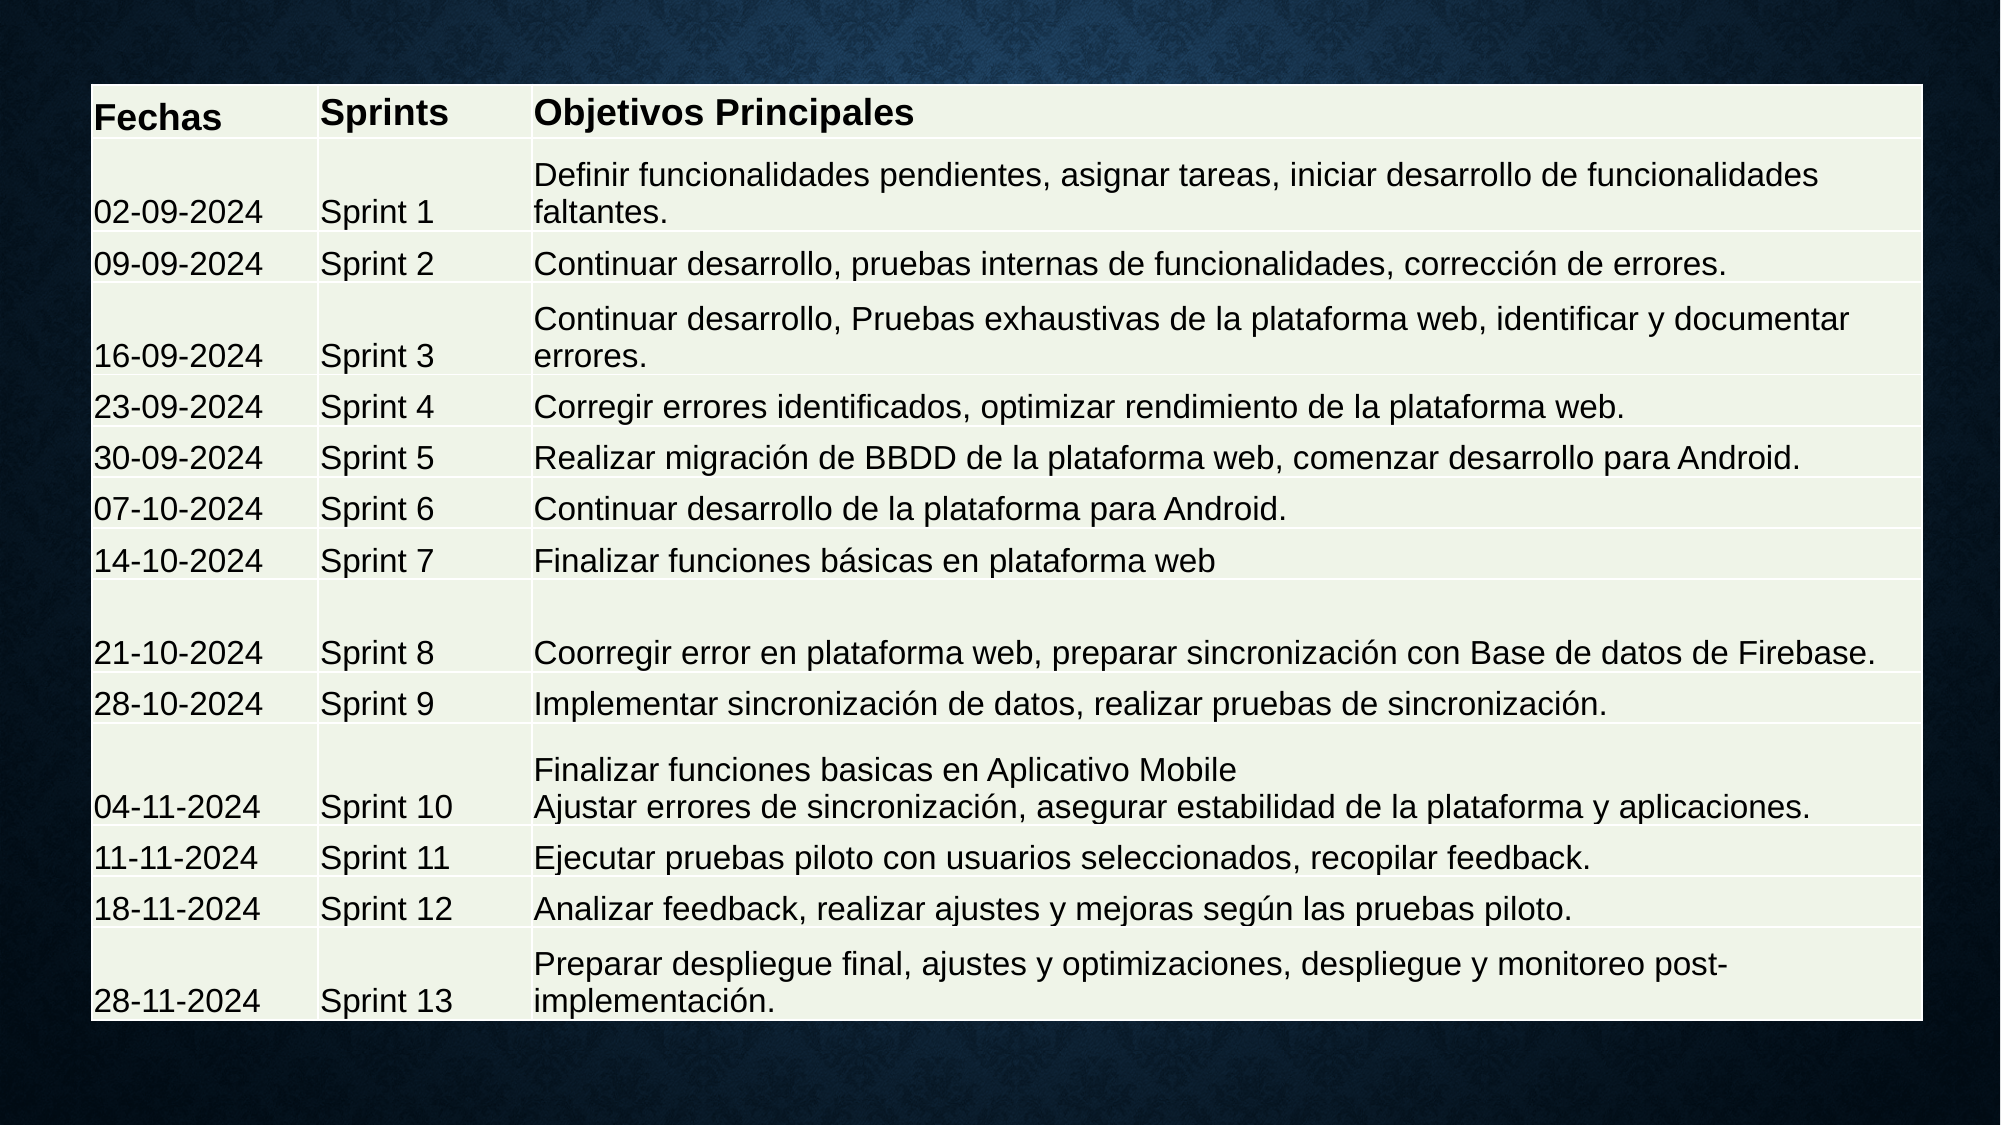

| Fechas | Sprints | Objetivos Principales |
| --- | --- | --- |
| 02-09-2024 | Sprint 1 | Definir funcionalidades pendientes, asignar tareas, iniciar desarrollo de funcionalidades faltantes. |
| 09-09-2024 | Sprint 2 | Continuar desarrollo, pruebas internas de funcionalidades, corrección de errores. |
| 16-09-2024 | Sprint 3 | Continuar desarrollo, Pruebas exhaustivas de la plataforma web, identificar y documentar errores. |
| 23-09-2024 | Sprint 4 | Corregir errores identificados, optimizar rendimiento de la plataforma web. |
| 30-09-2024 | Sprint 5 | Realizar migración de BBDD de la plataforma web, comenzar desarrollo para Android. |
| 07-10-2024 | Sprint 6 | Continuar desarrollo de la plataforma para Android. |
| 14-10-2024 | Sprint 7 | Finalizar funciones básicas en plataforma web |
| 21-10-2024 | Sprint 8 | Coorregir error en plataforma web, preparar sincronización con Base de datos de Firebase. |
| 28-10-2024 | Sprint 9 | Implementar sincronización de datos, realizar pruebas de sincronización. |
| 04-11-2024 | Sprint 10 | Finalizar funciones basicas en Aplicativo Mobile Ajustar errores de sincronización, asegurar estabilidad de la plataforma y aplicaciones. |
| 11-11-2024 | Sprint 11 | Ejecutar pruebas piloto con usuarios seleccionados, recopilar feedback. |
| 18-11-2024 | Sprint 12 | Analizar feedback, realizar ajustes y mejoras según las pruebas piloto. |
| 28-11-2024 | Sprint 13 | Preparar despliegue final, ajustes y optimizaciones, despliegue y monitoreo post-implementación. |